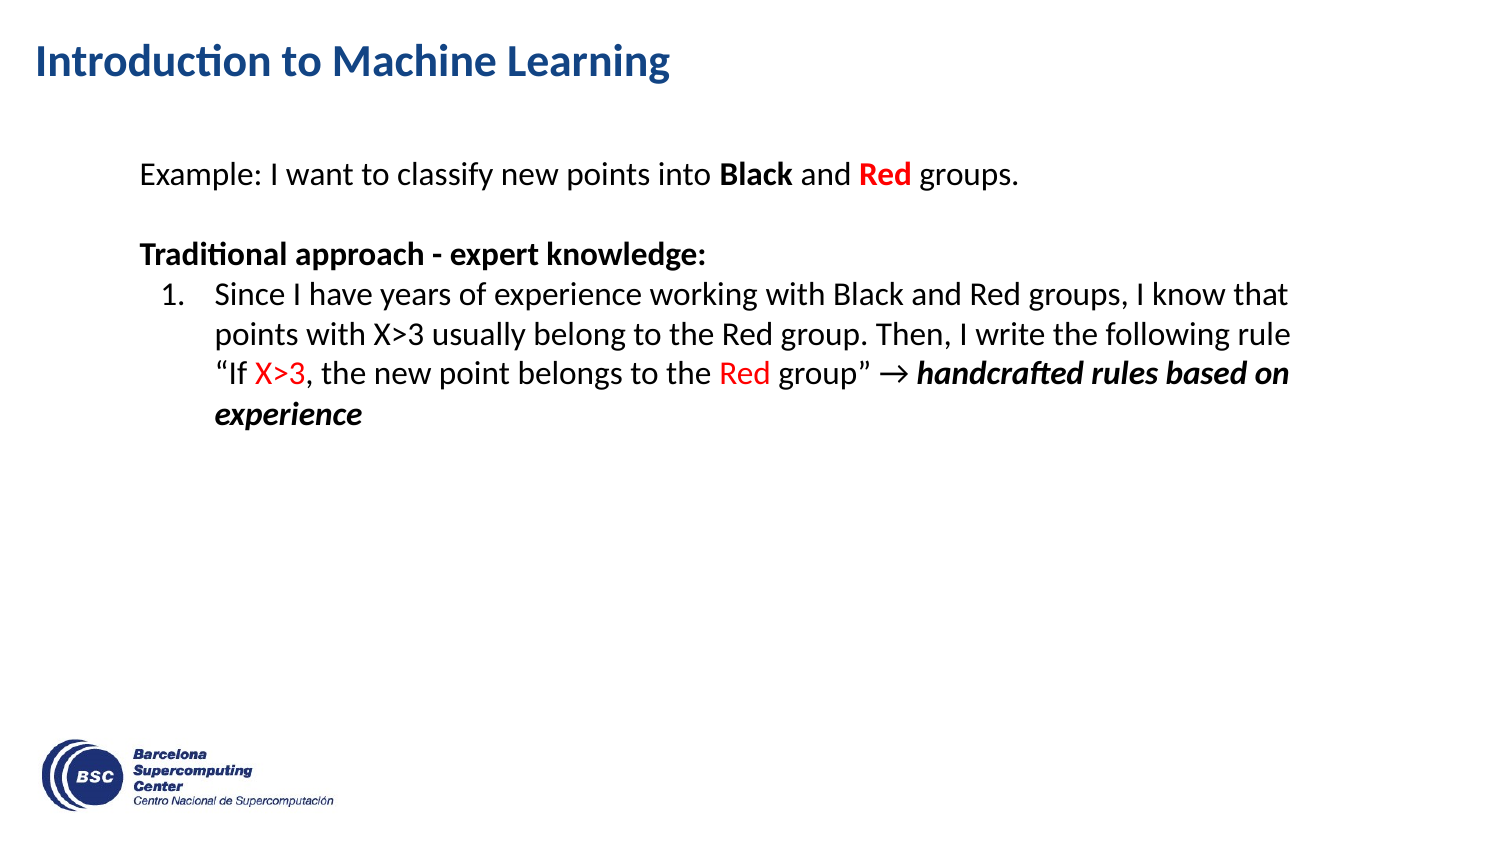

Introduction to Machine Learning

Example: I want to classify new points into Black and Red groups.

Traditional approach - expert knowledge:
Since I have years of experience working with Black and Red groups, I know that points with X>3 usually belong to the Red group. Then, I write the following rule “If X>3, the new point belongs to the Red group” → handcrafted rules based on experience